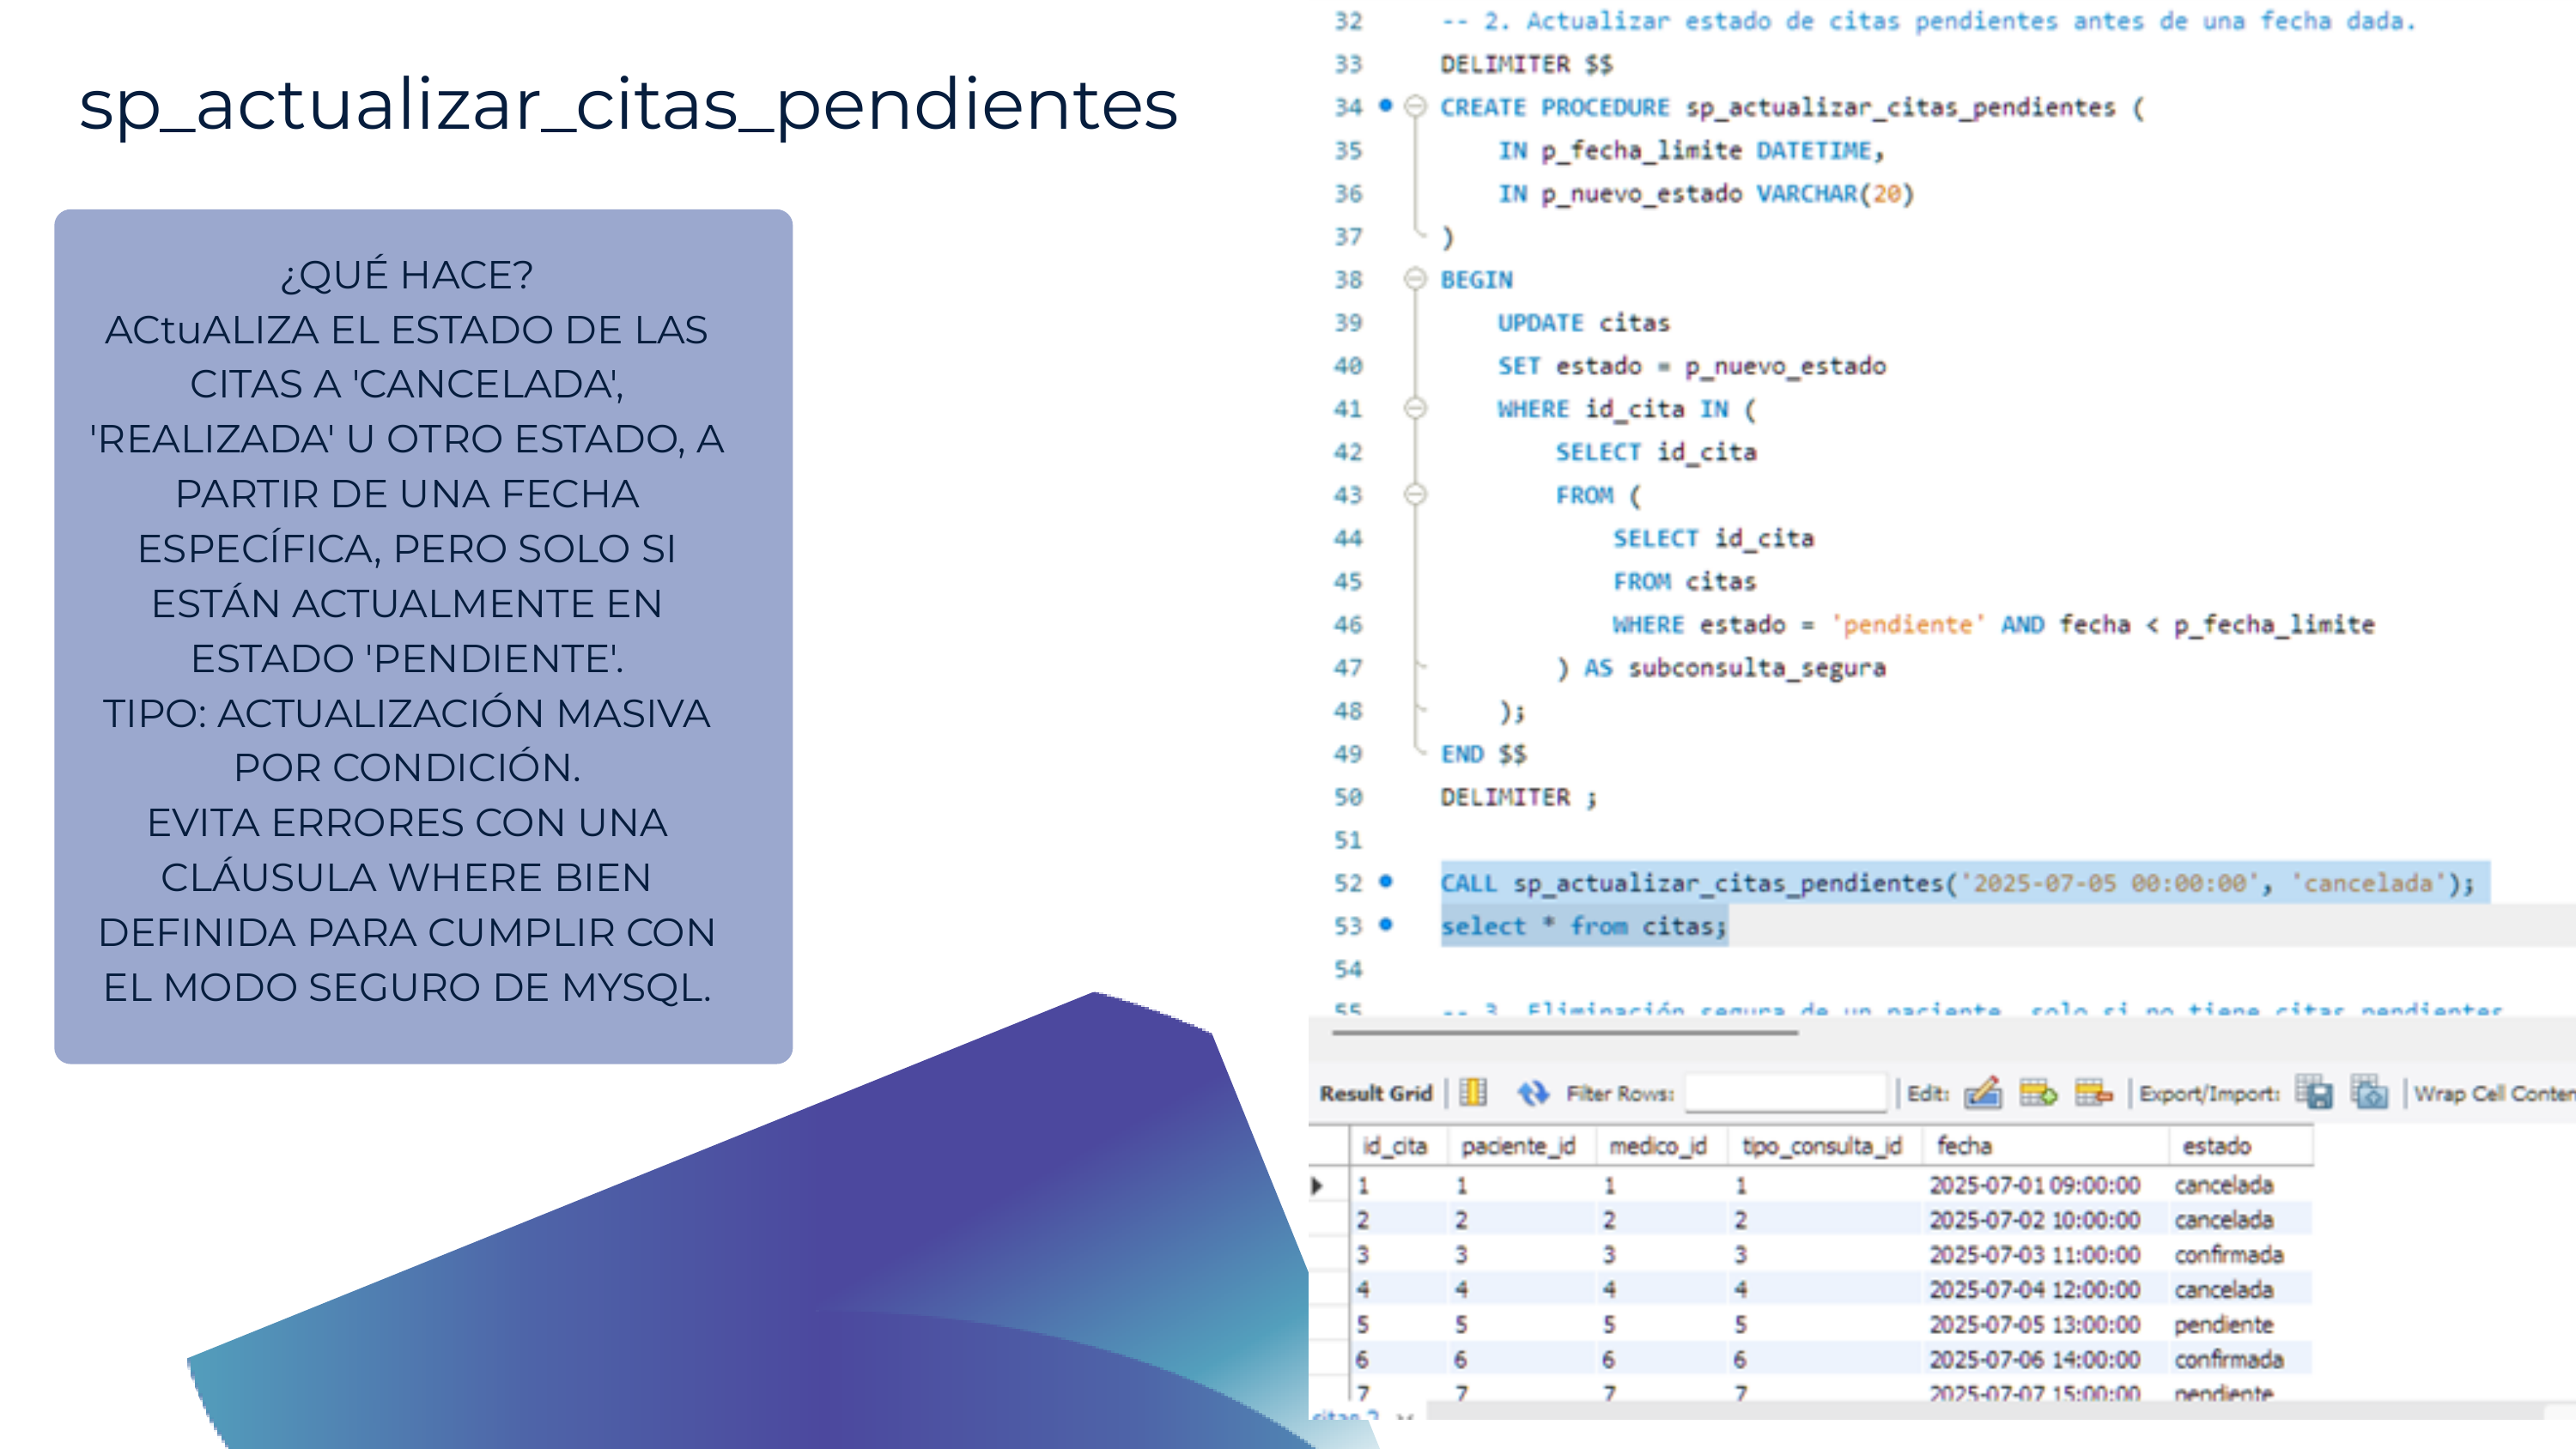

sp_actualizar_citas_pendientes

¿QUÉ HACE?
ACtuALIZA EL ESTADO DE LAS CITAS A 'CANCELADA', 'REALIZADA' U OTRO ESTADO, A PARTIR DE UNA FECHA ESPECÍFICA, PERO SOLO SI ESTÁN ACTUALMENTE EN ESTADO 'PENDIENTE'.
TIPO: ACTUALIZACIÓN MASIVA POR CONDICIÓN.
EVITA ERRORES CON UNA CLÁUSULA WHERE BIEN DEFINIDA PARA CUMPLIR CON EL MODO SEGURO DE MYSQL.